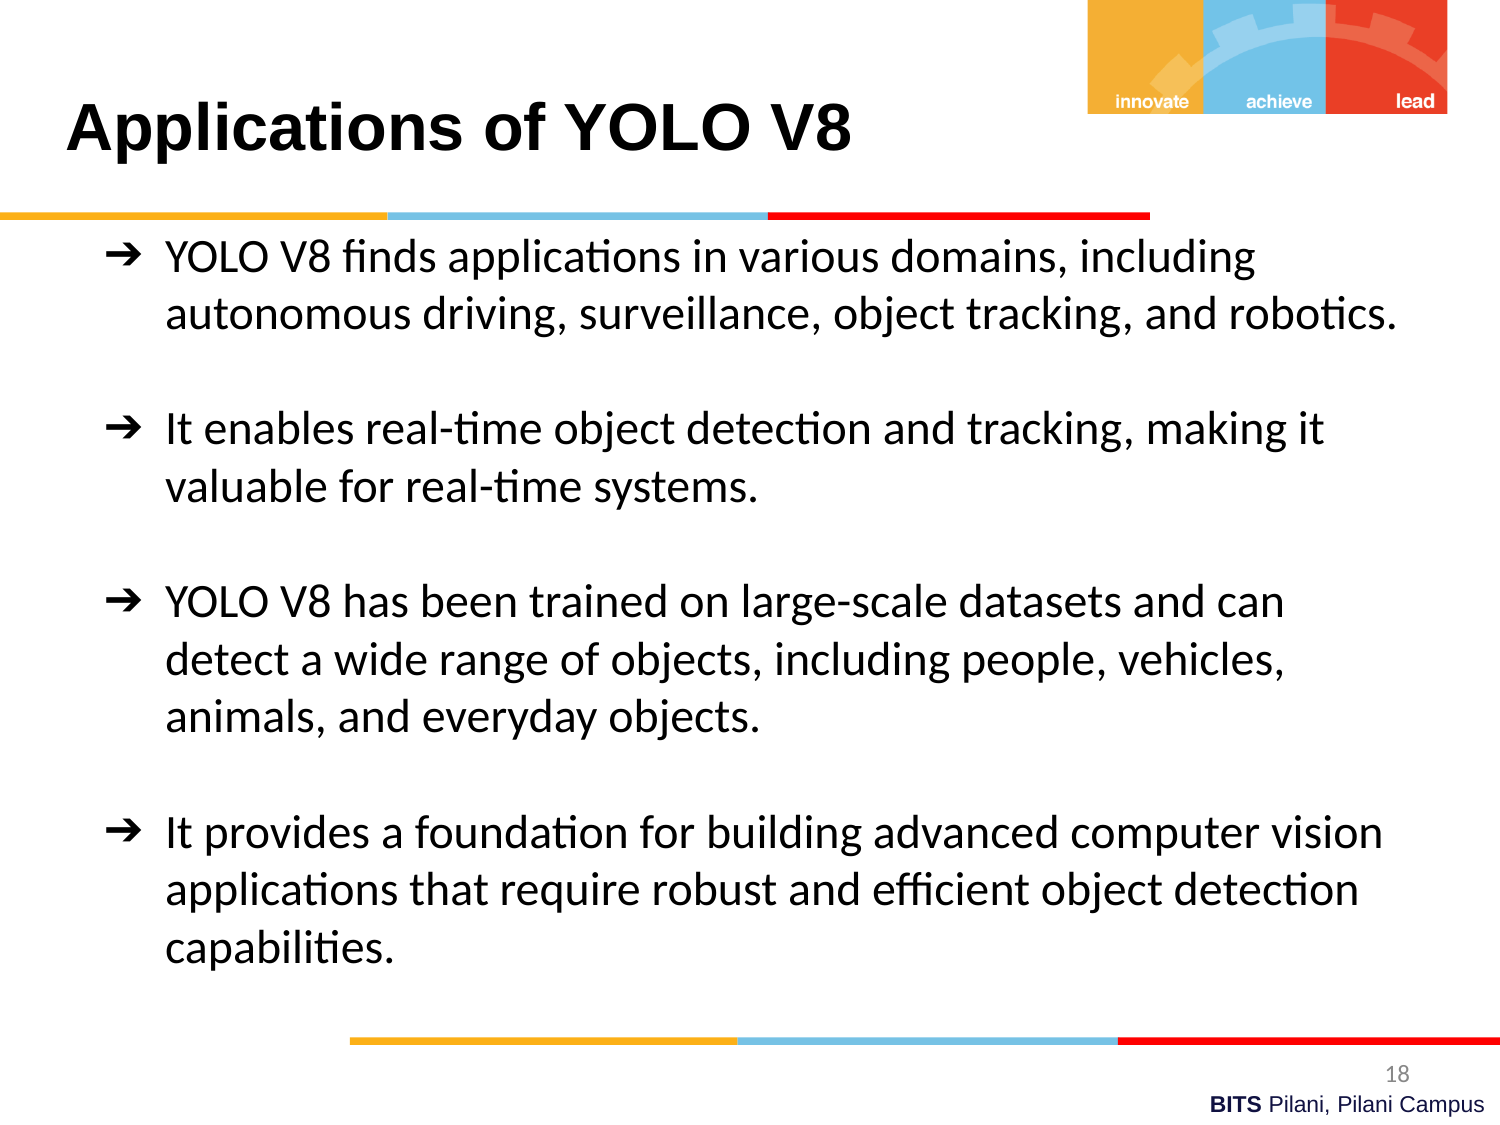

Applications of YOLO V8
YOLO V8 finds applications in various domains, including autonomous driving, surveillance, object tracking, and robotics.
It enables real-time object detection and tracking, making it valuable for real-time systems.
YOLO V8 has been trained on large-scale datasets and can detect a wide range of objects, including people, vehicles, animals, and everyday objects.
It provides a foundation for building advanced computer vision applications that require robust and efficient object detection capabilities.
18